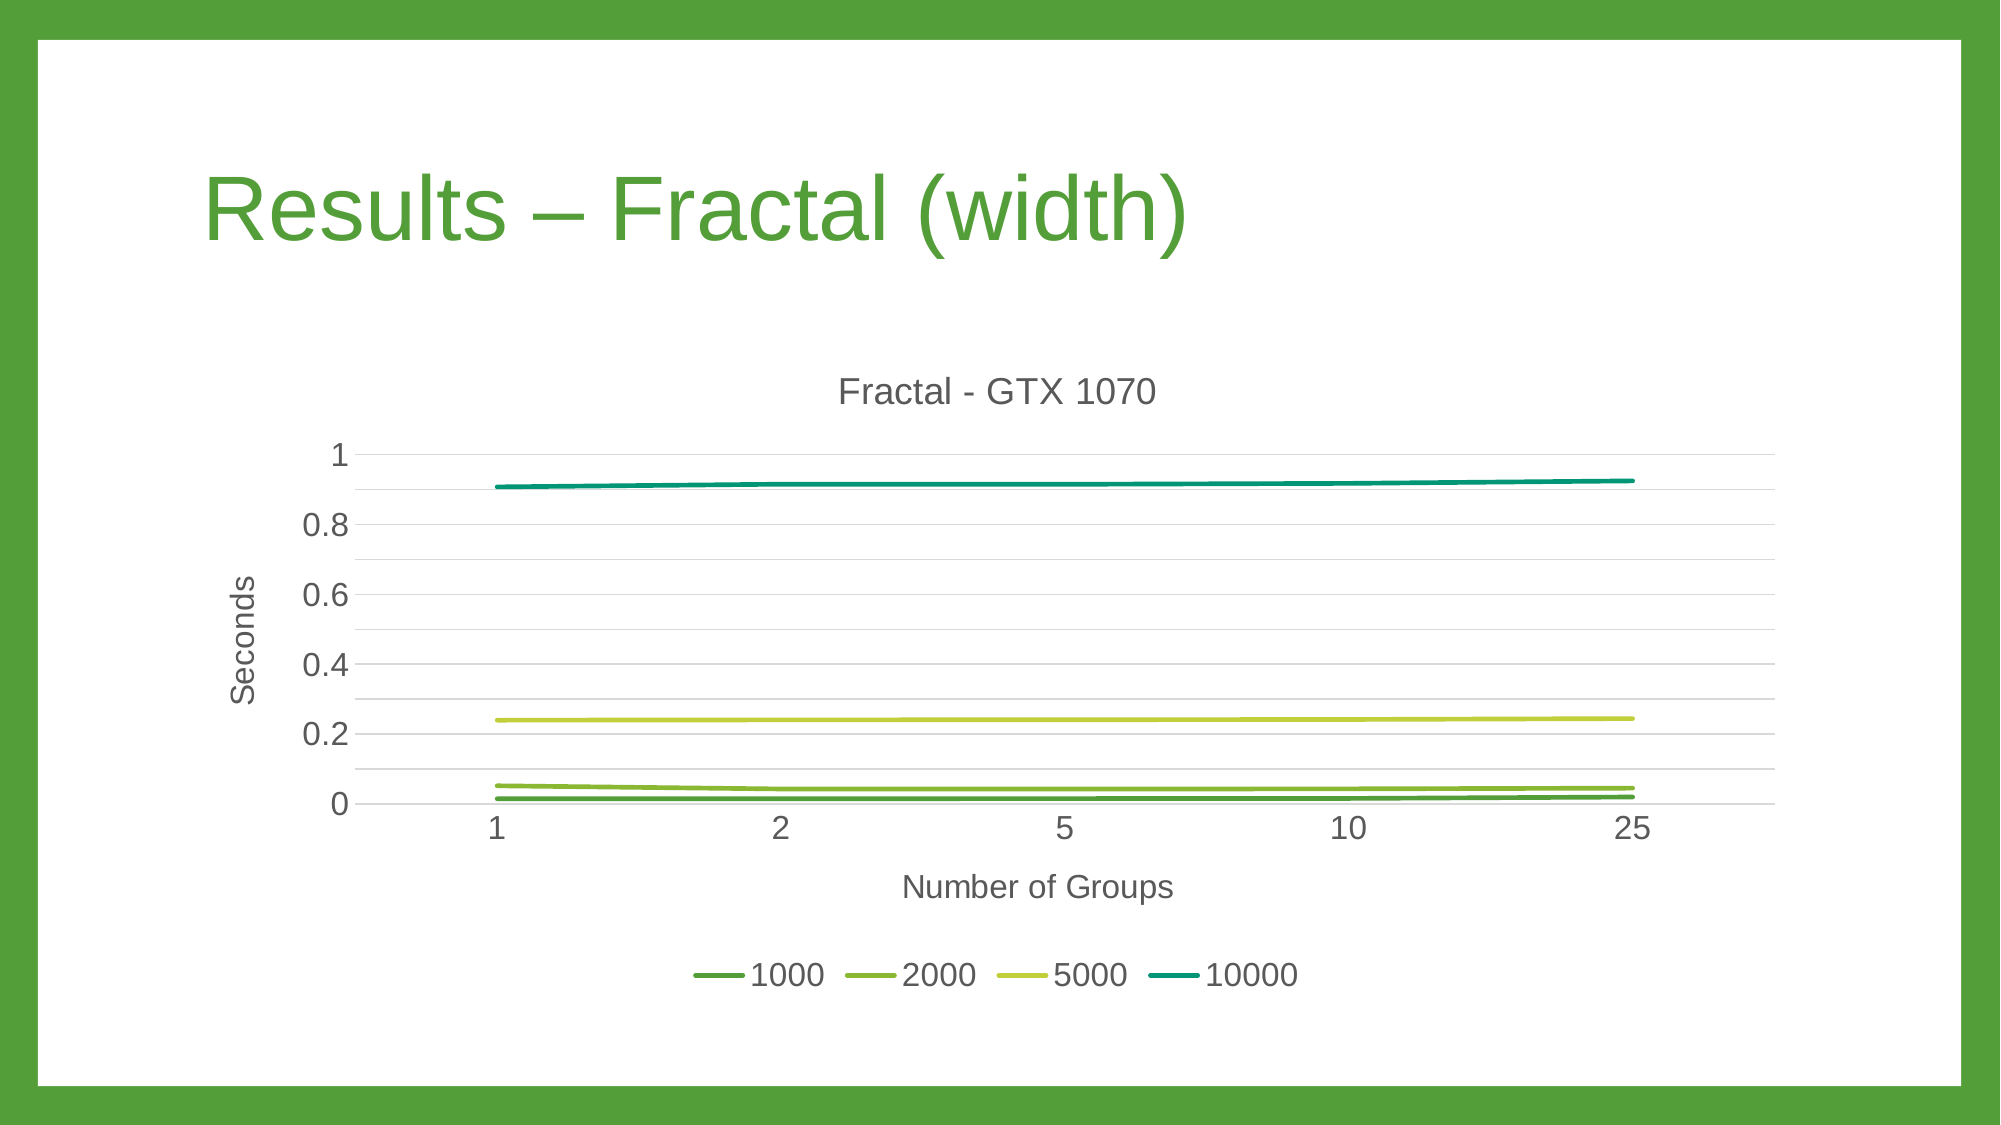

# Results – Fractal (width)

### Chart: Fractal - GTX 1070

| Category | 1000 | 2000 | 5000 | 10000 |
|---|---|---|---|---|
| 1 | 0.0143691 | 0.05156098 | 0.23936197 | 0.90767705 |
| 2 | 0.01425401 | 0.04241793 | 0.240278 | 0.91551103 |
| 5 | 0.01475505 | 0.0422119 | 0.24059501 | 0.91522692 |
| 10 | 0.01533689 | 0.0427479 | 0.24138605 | 0.91784508 |
| 25 | 0.01943298 | 0.04481106 | 0.24398195 | 0.92490195 |